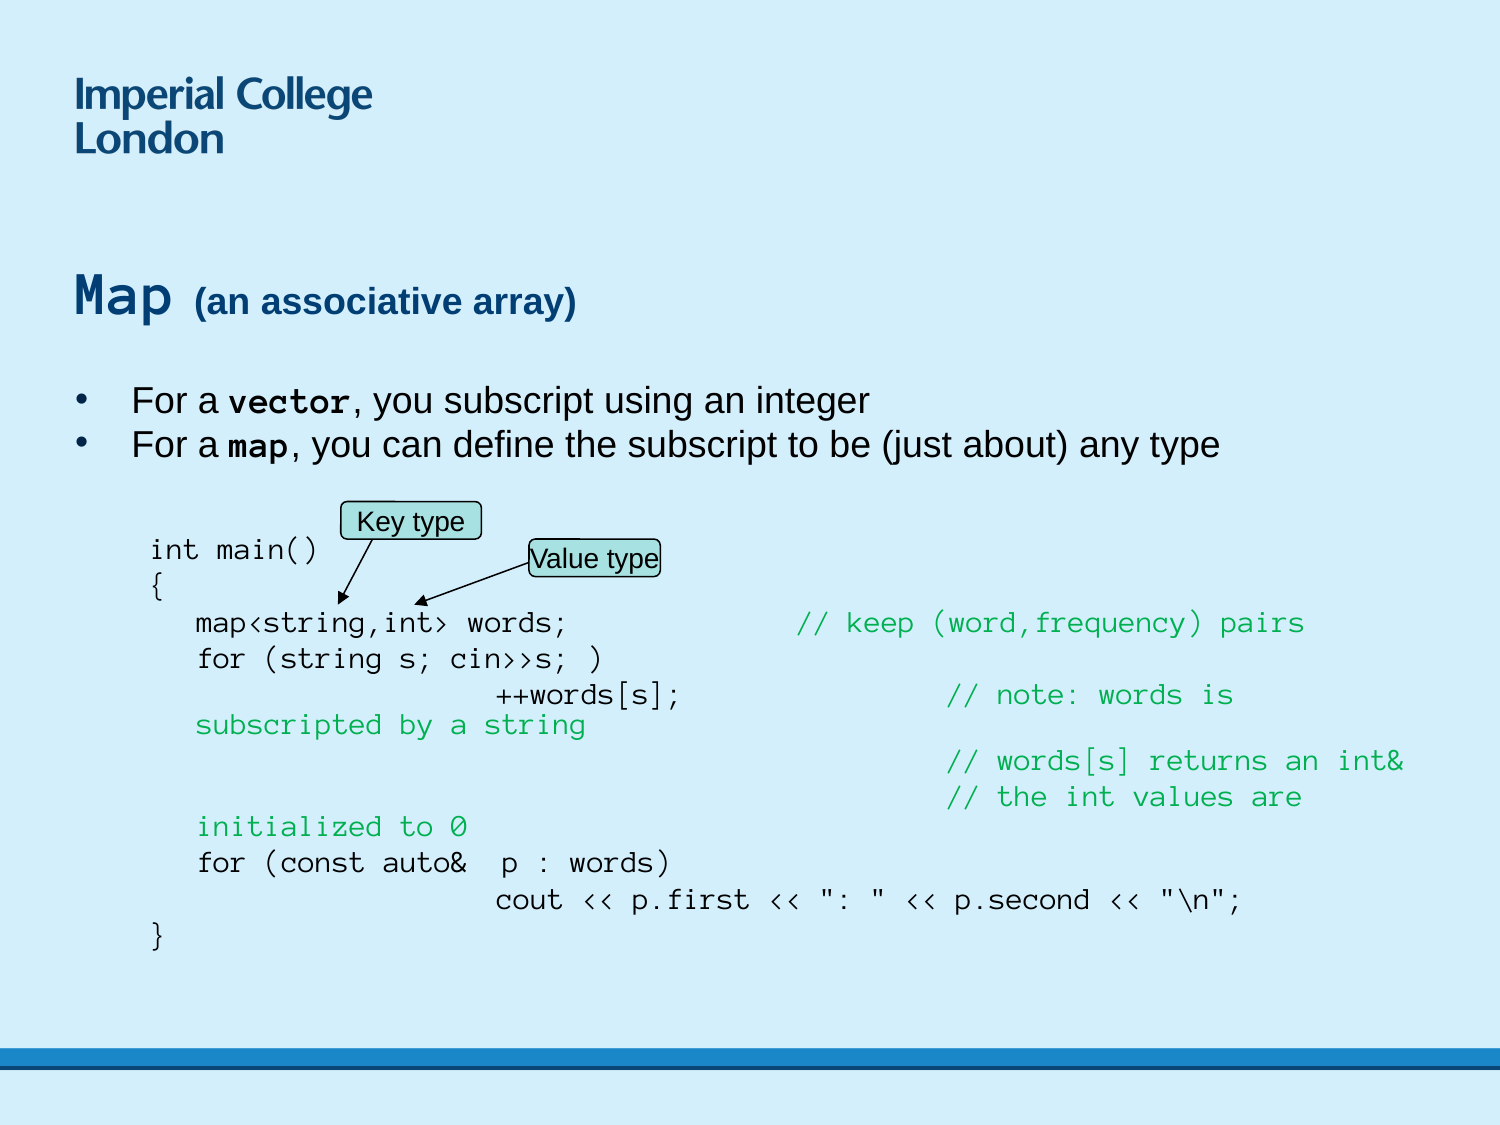

# Map (an associative array)
For a vector, you subscript using an integer
For a map, you can define the subscript to be (just about) any type

int main()
{
	map<string,int> words;		// keep (word,frequency) pairs
	for (string s; cin>>s; )
			++words[s];		// note: words is subscripted by a string
						// words[s] returns an int&
						// the int values are initialized to 0
	for (const auto&  p : words)
			cout << p.first << ": " << p.second << "\n";
}
Key type

Value type